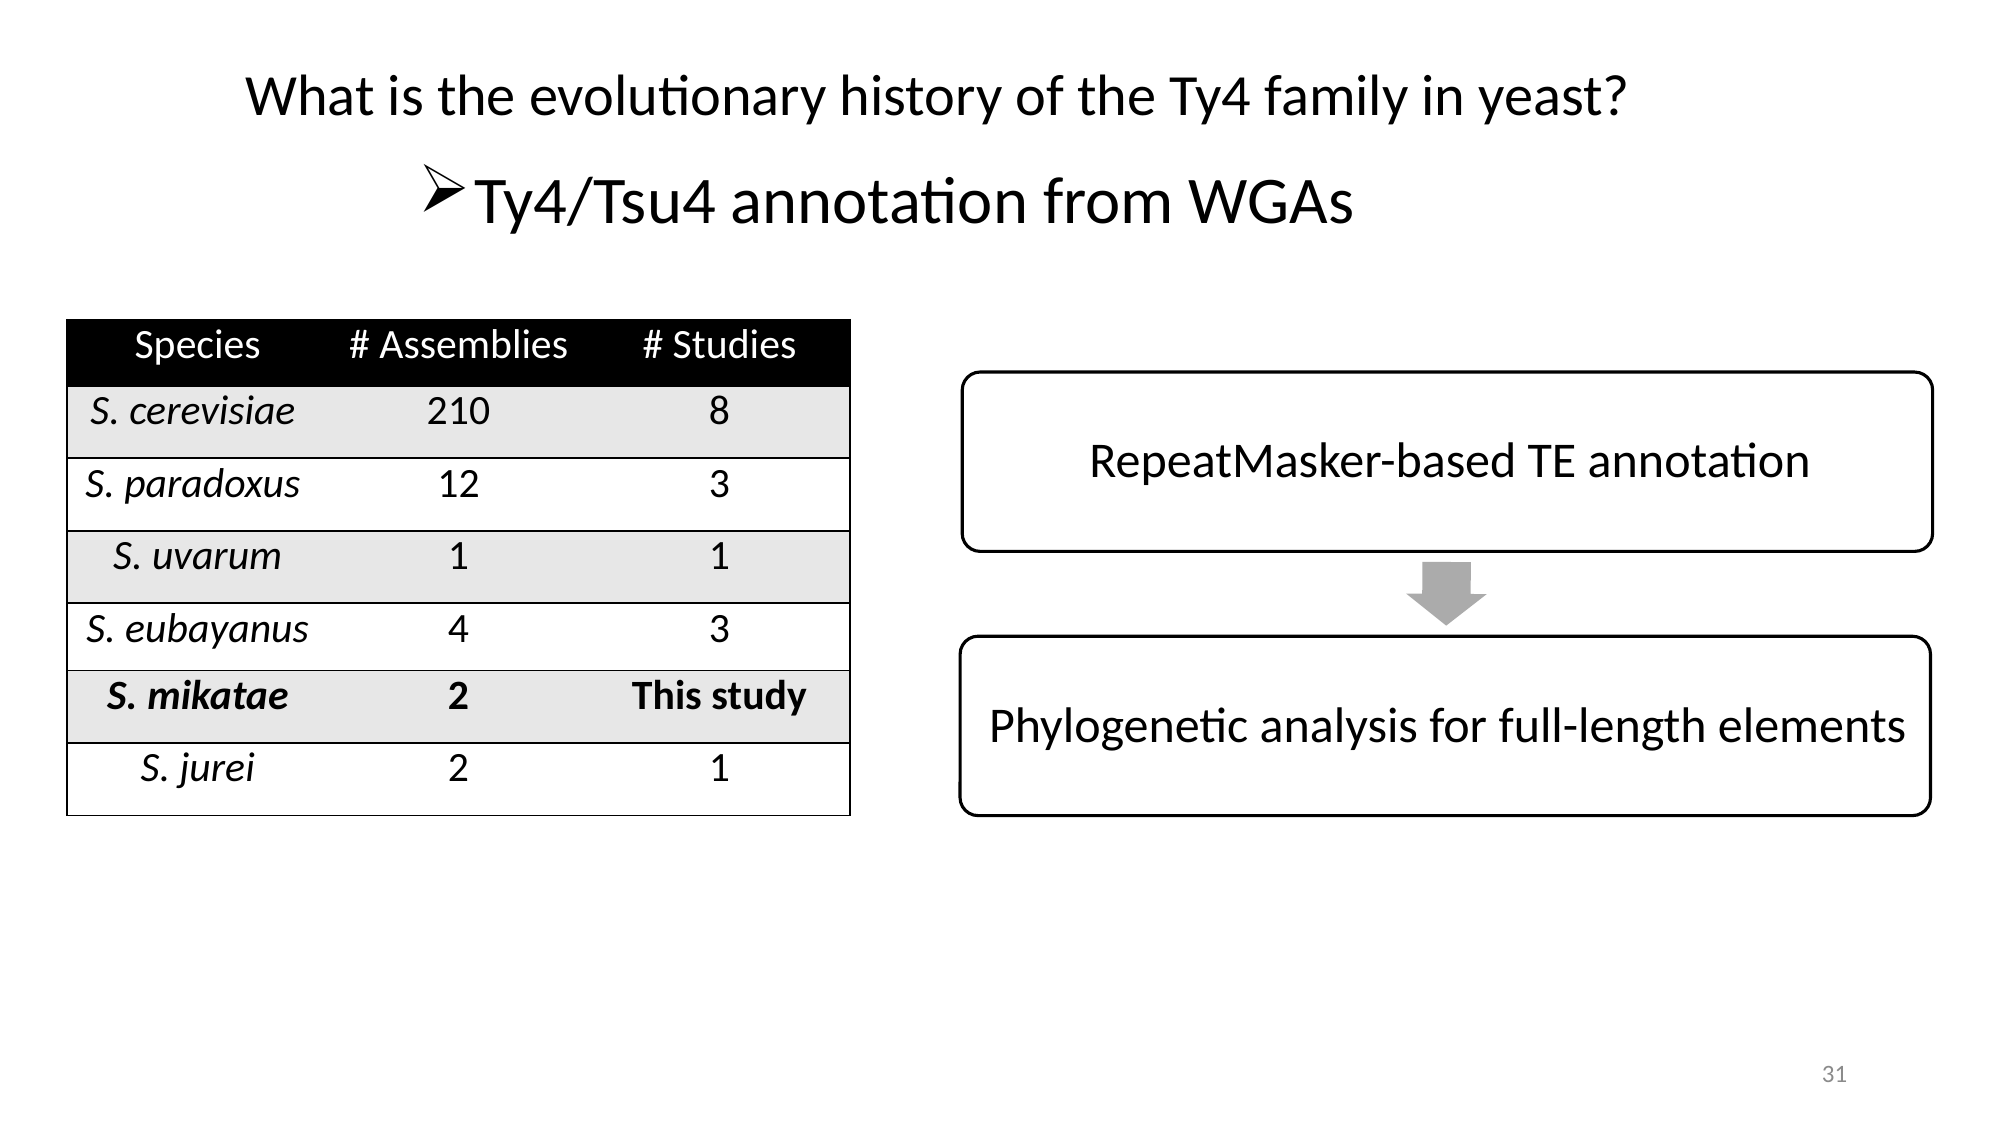

What is the evolutionary history of the Ty4 family in yeast?
Ty4/Tsu4 annotation from WGAs
| Species | # Assemblies | # Studies |
| --- | --- | --- |
| S. cerevisiae | 210 | 8 |
| S. paradoxus | 12 | 3 |
| S. uvarum | 1 | 1 |
| S. eubayanus | 4 | 3 |
| S. mikatae | 2 | This study |
| S. jurei | 2 | 1 |
RepeatMasker-based TE annotation

Phylogenetic analysis for full-length elements
31